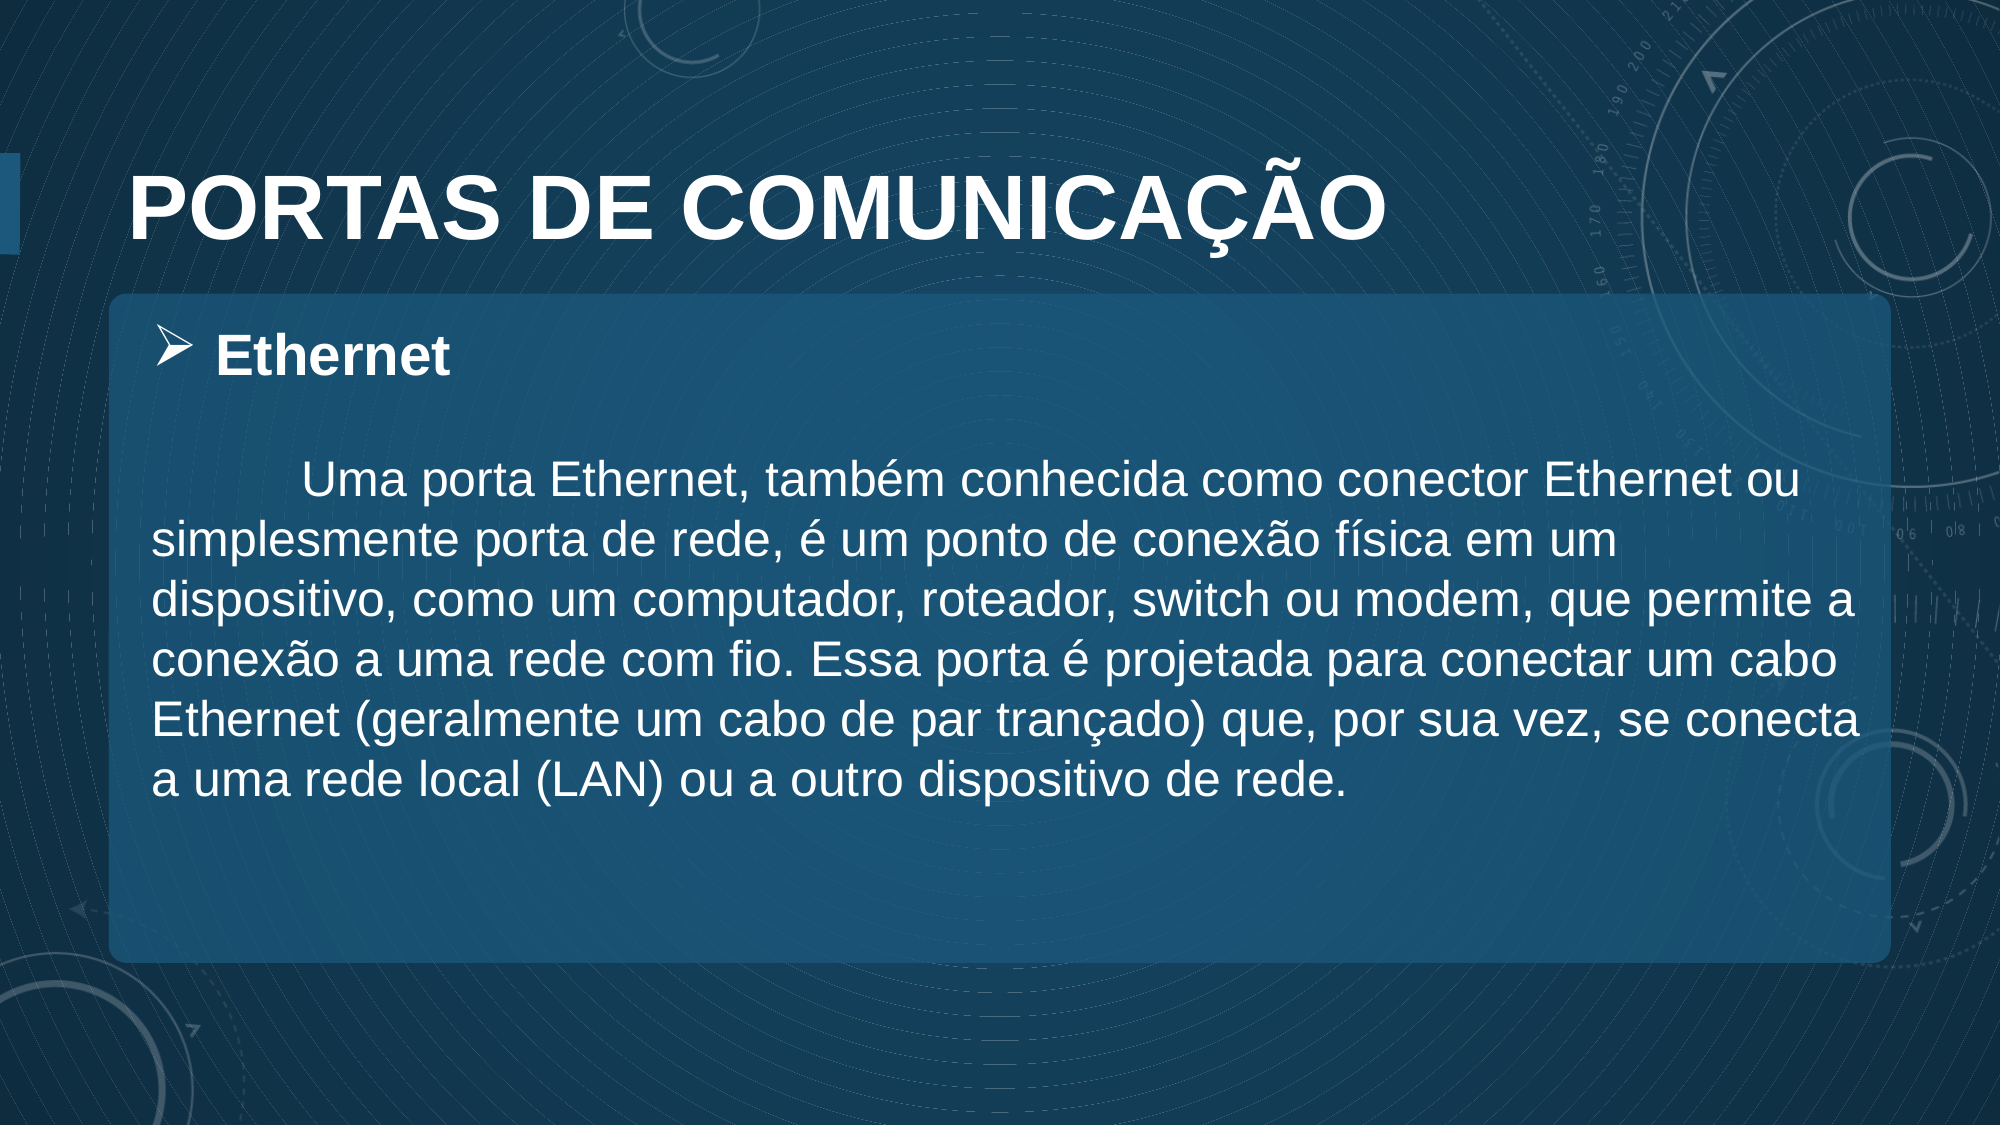

# Portas de comunicação
 Ethernet

	Uma porta Ethernet, também conhecida como conector Ethernet ou simplesmente porta de rede, é um ponto de conexão física em um dispositivo, como um computador, roteador, switch ou modem, que permite a conexão a uma rede com fio. Essa porta é projetada para conectar um cabo Ethernet (geralmente um cabo de par trançado) que, por sua vez, se conecta a uma rede local (LAN) ou a outro dispositivo de rede.